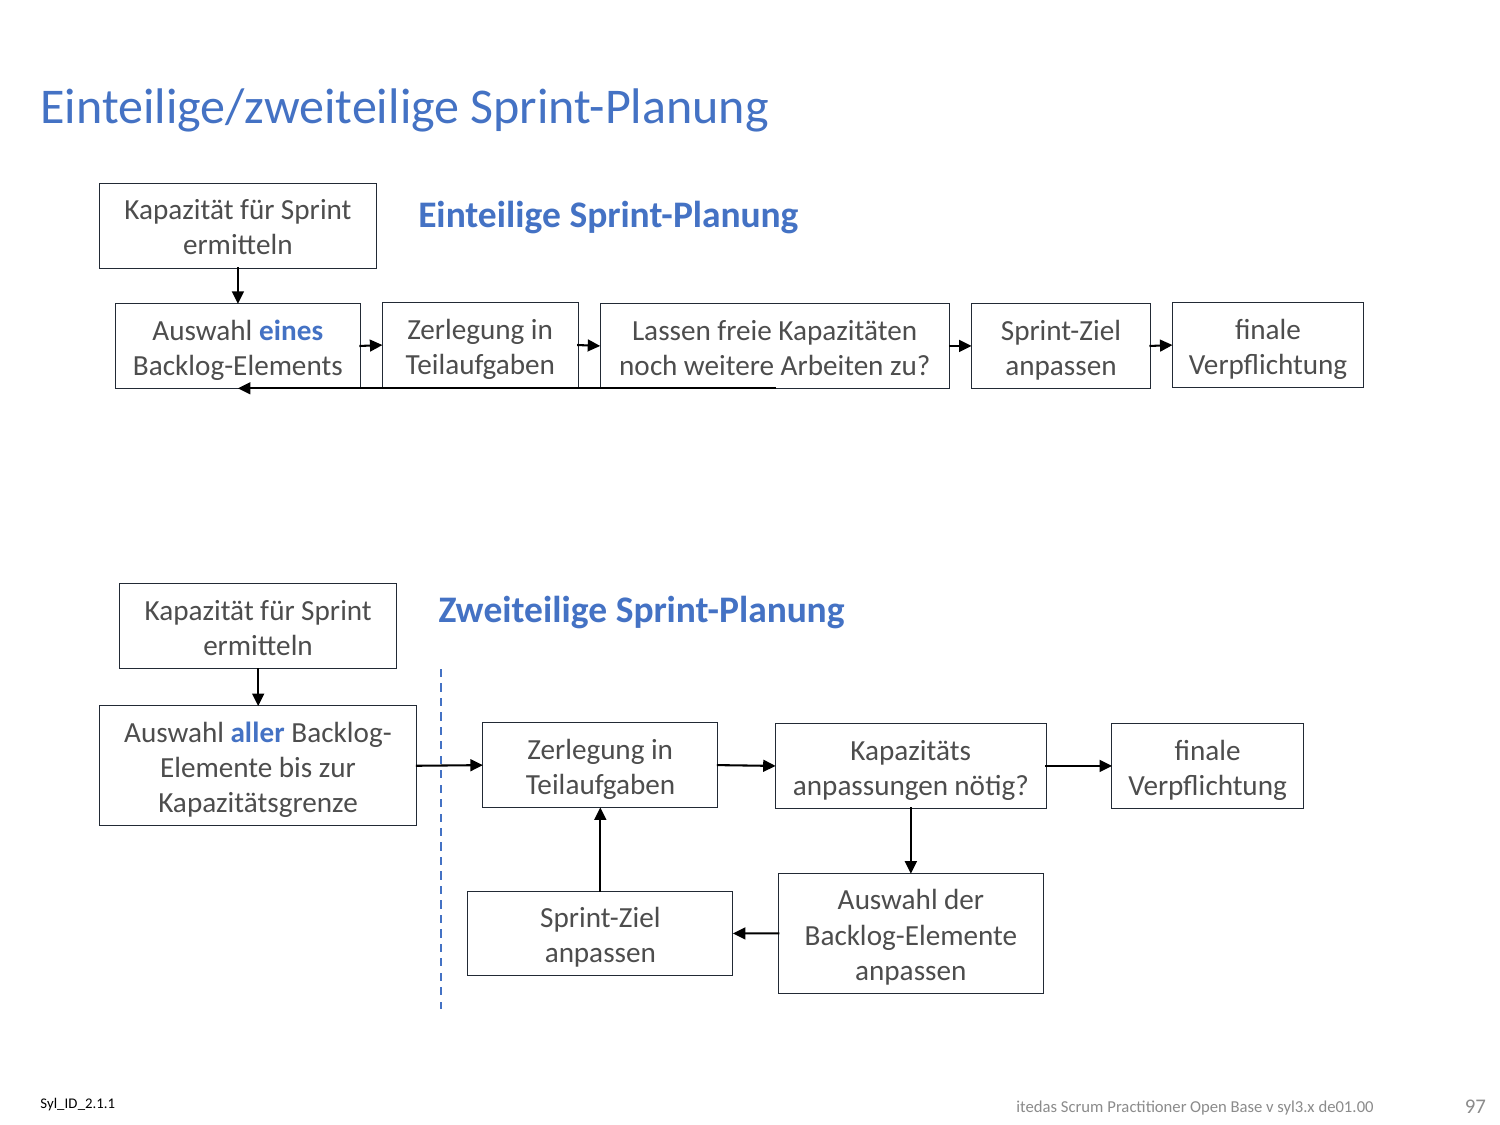

# Einteilige/zweiteilige Sprint-Planung
Einteilige Sprint-Planung
Kapazität für Sprint ermitteln
finale Verpflichtung
Zerlegung in Teilaufgaben
Auswahl eines Backlog-Elements
Lassen freie Kapazitäten noch weitere Arbeiten zu?
Sprint-Ziel
anpassen
Zweiteilige Sprint-Planung
Kapazität für Sprint ermitteln
Auswahl aller Backlog-Elemente bis zur Kapazitätsgrenze
Zerlegung in Teilaufgaben
Kapazitäts­anpassungen nötig?
finale Verpflichtung
Auswahl der Backlog-Elemente anpassen
Sprint-Ziel
anpassen
97
Syl_ID_2.1.1
itedas Scrum Practitioner Open Base v syl3.x de01.00